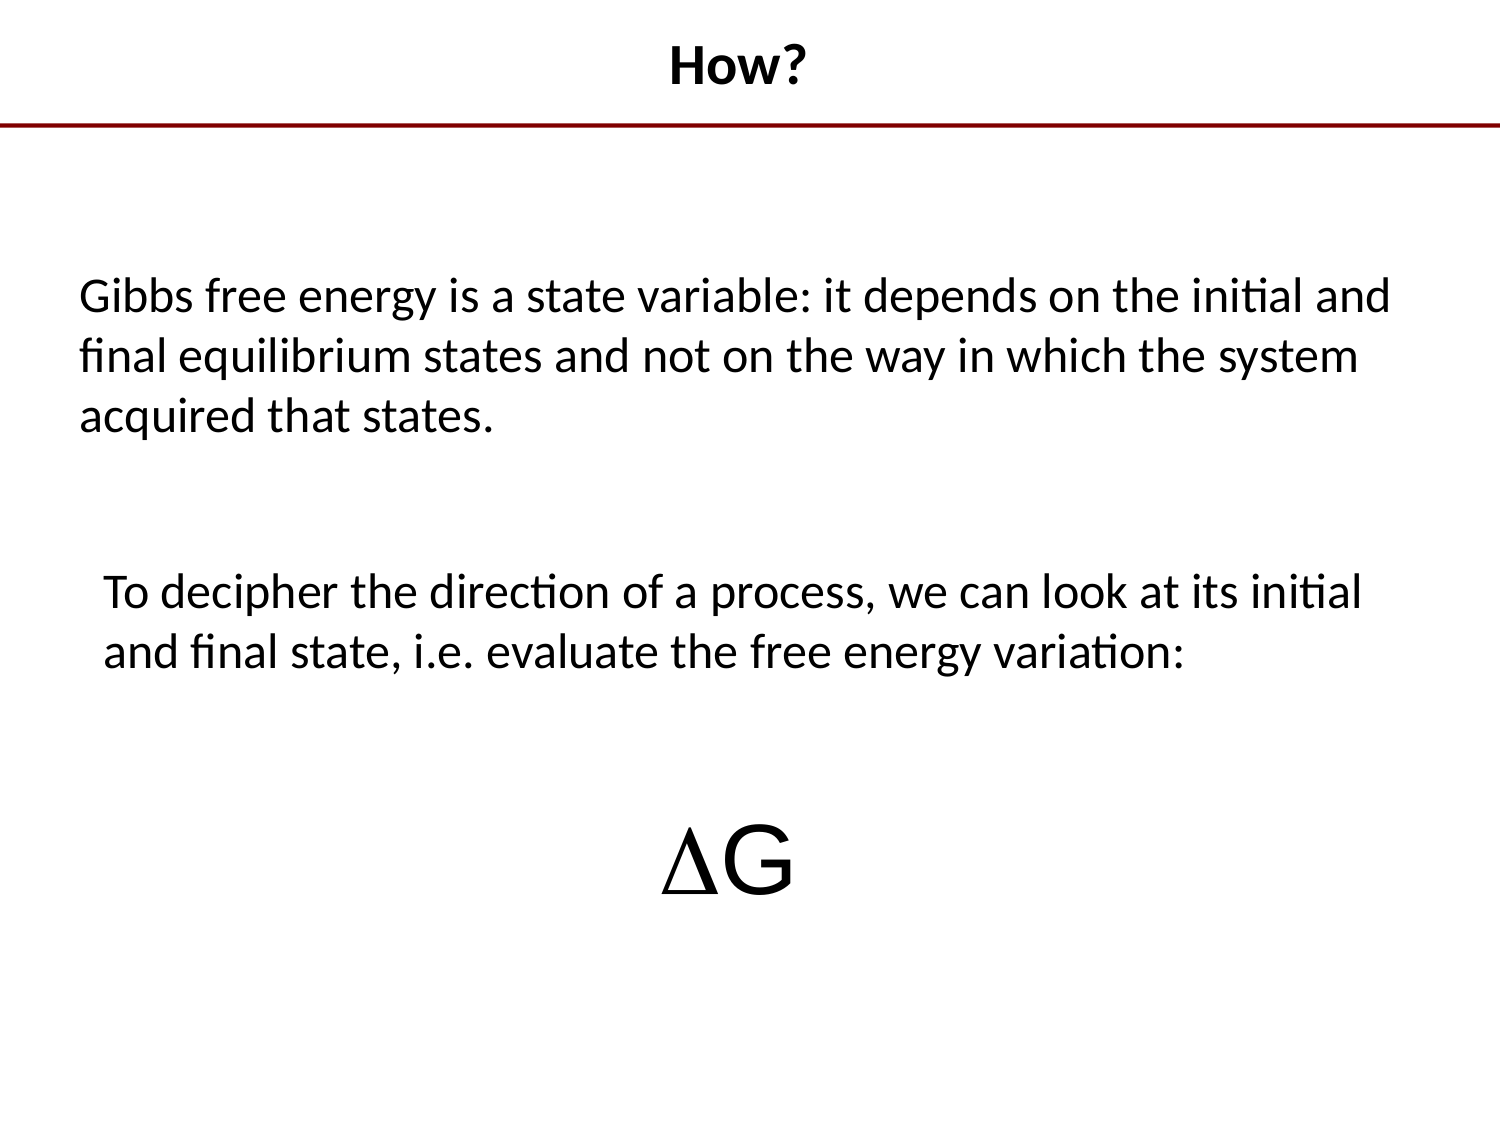

How?

Gibbs free energy is a state variable: it depends on the initial and final equilibrium states and not on the way in which the system acquired that states.
To decipher the direction of a process, we can look at its initial and final state, i.e. evaluate the free energy variation:
ΔG